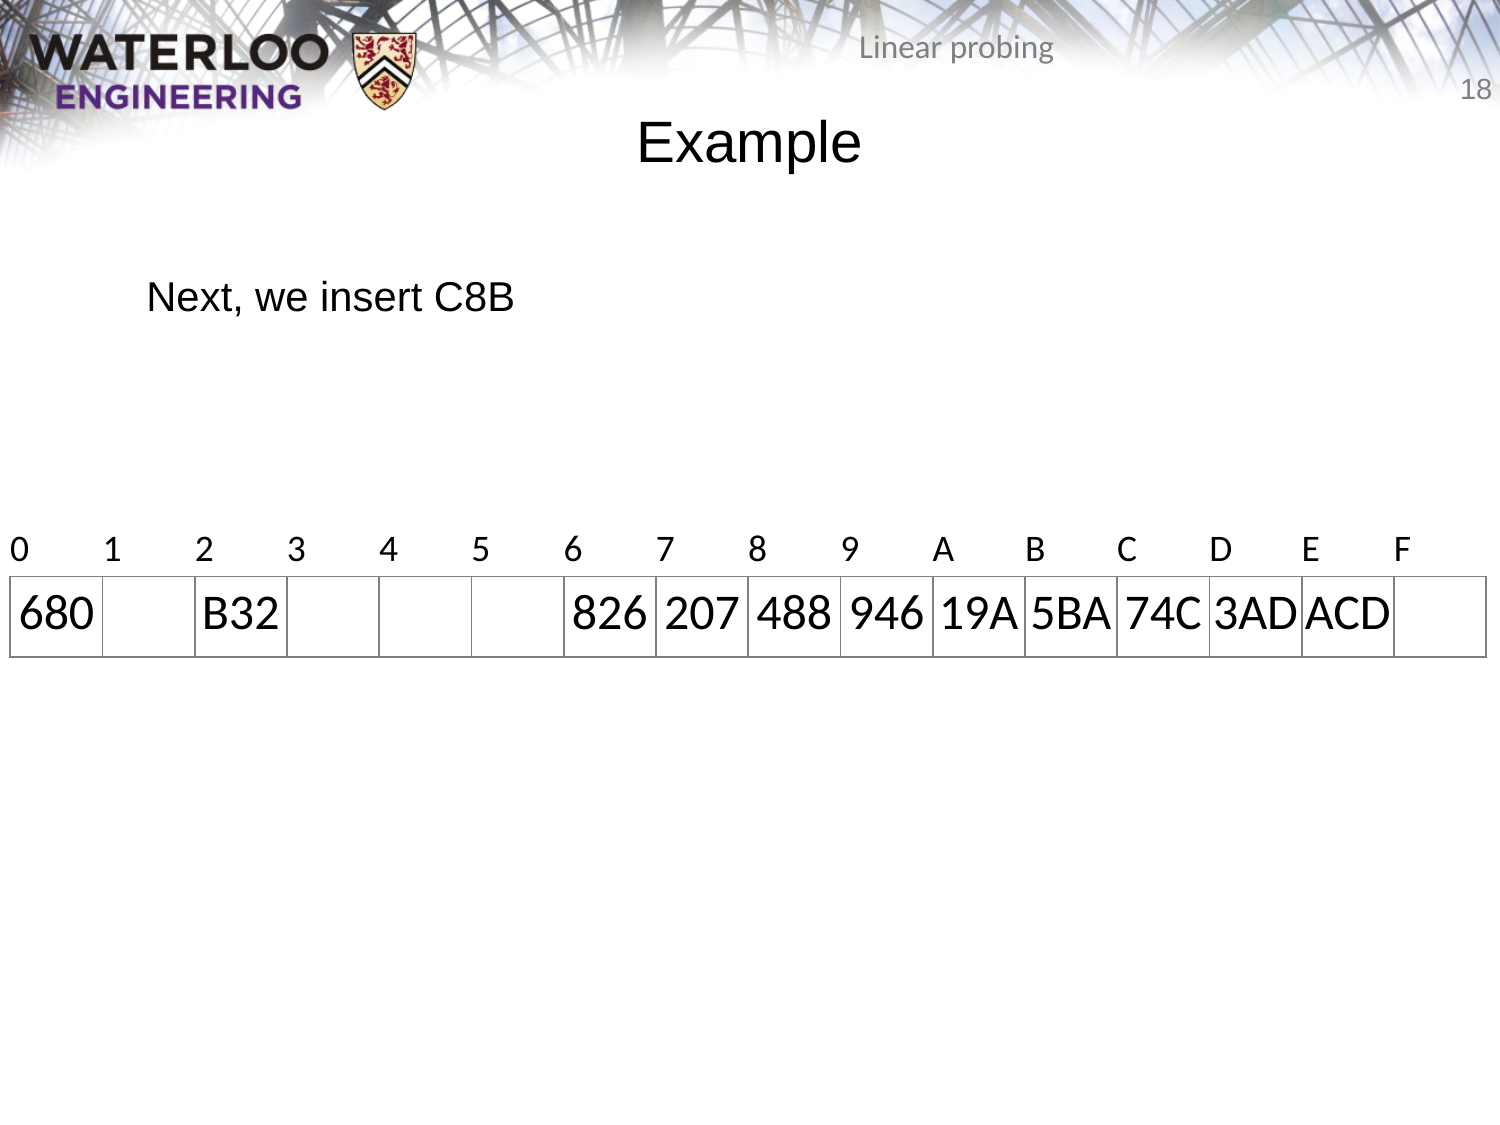

# Example
	Next, we insert C8B
| 0 | 1 | 2 | 3 | 4 | 5 | 6 | 7 | 8 | 9 | A | B | C | D | E | F |
| --- | --- | --- | --- | --- | --- | --- | --- | --- | --- | --- | --- | --- | --- | --- | --- |
| 680 |  | B32 |  |  |  | 826 | 207 | 488 | 946 | 19A | 5BA | 74C | 3AD | ACD |  |